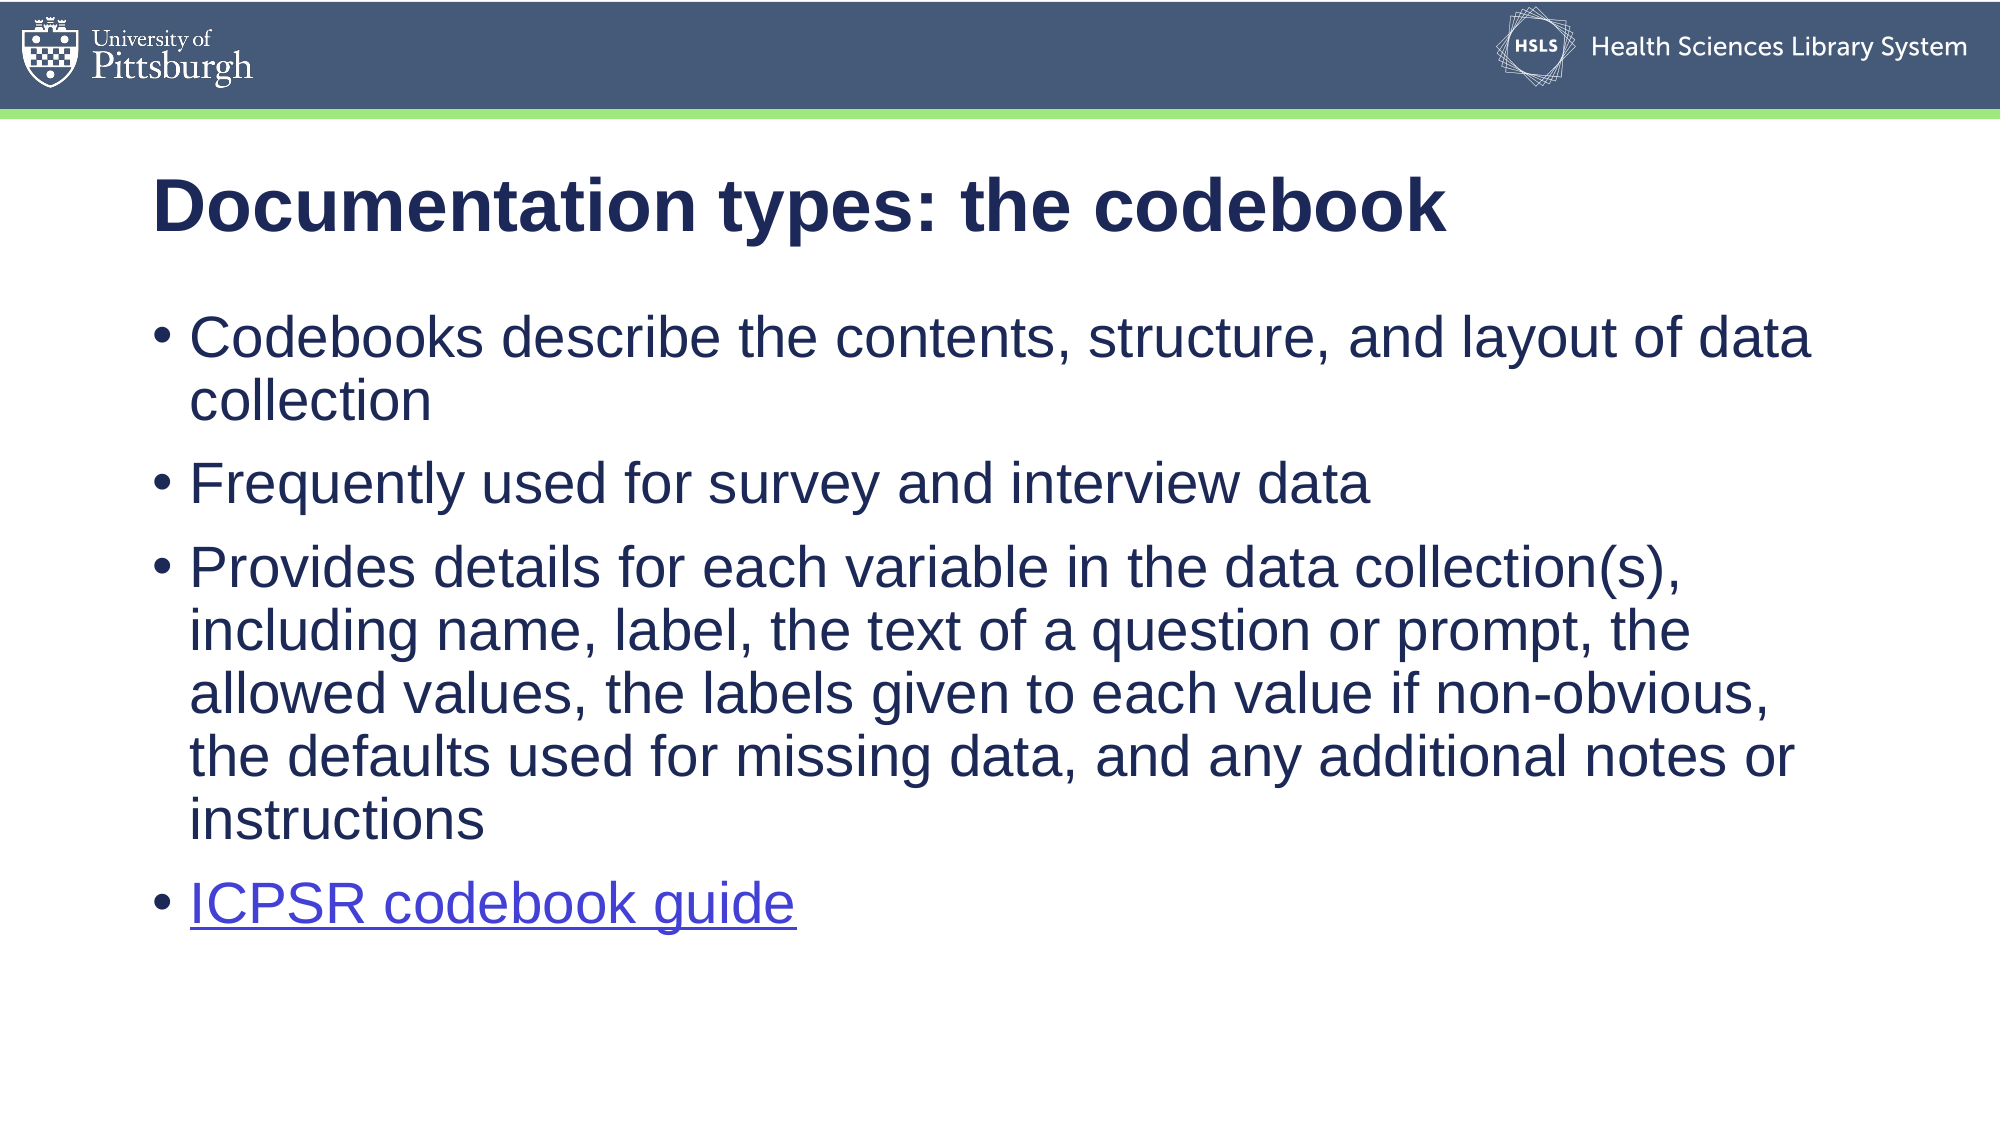

# Documentation types: the codebook
Codebooks describe the contents, structure, and layout of data collection
Frequently used for survey and interview data
Provides details for each variable in the data collection(s), including name, label, the text of a question or prompt, the allowed values, the labels given to each value if non-obvious, the defaults used for missing data, and any additional notes or instructions
ICPSR codebook guide